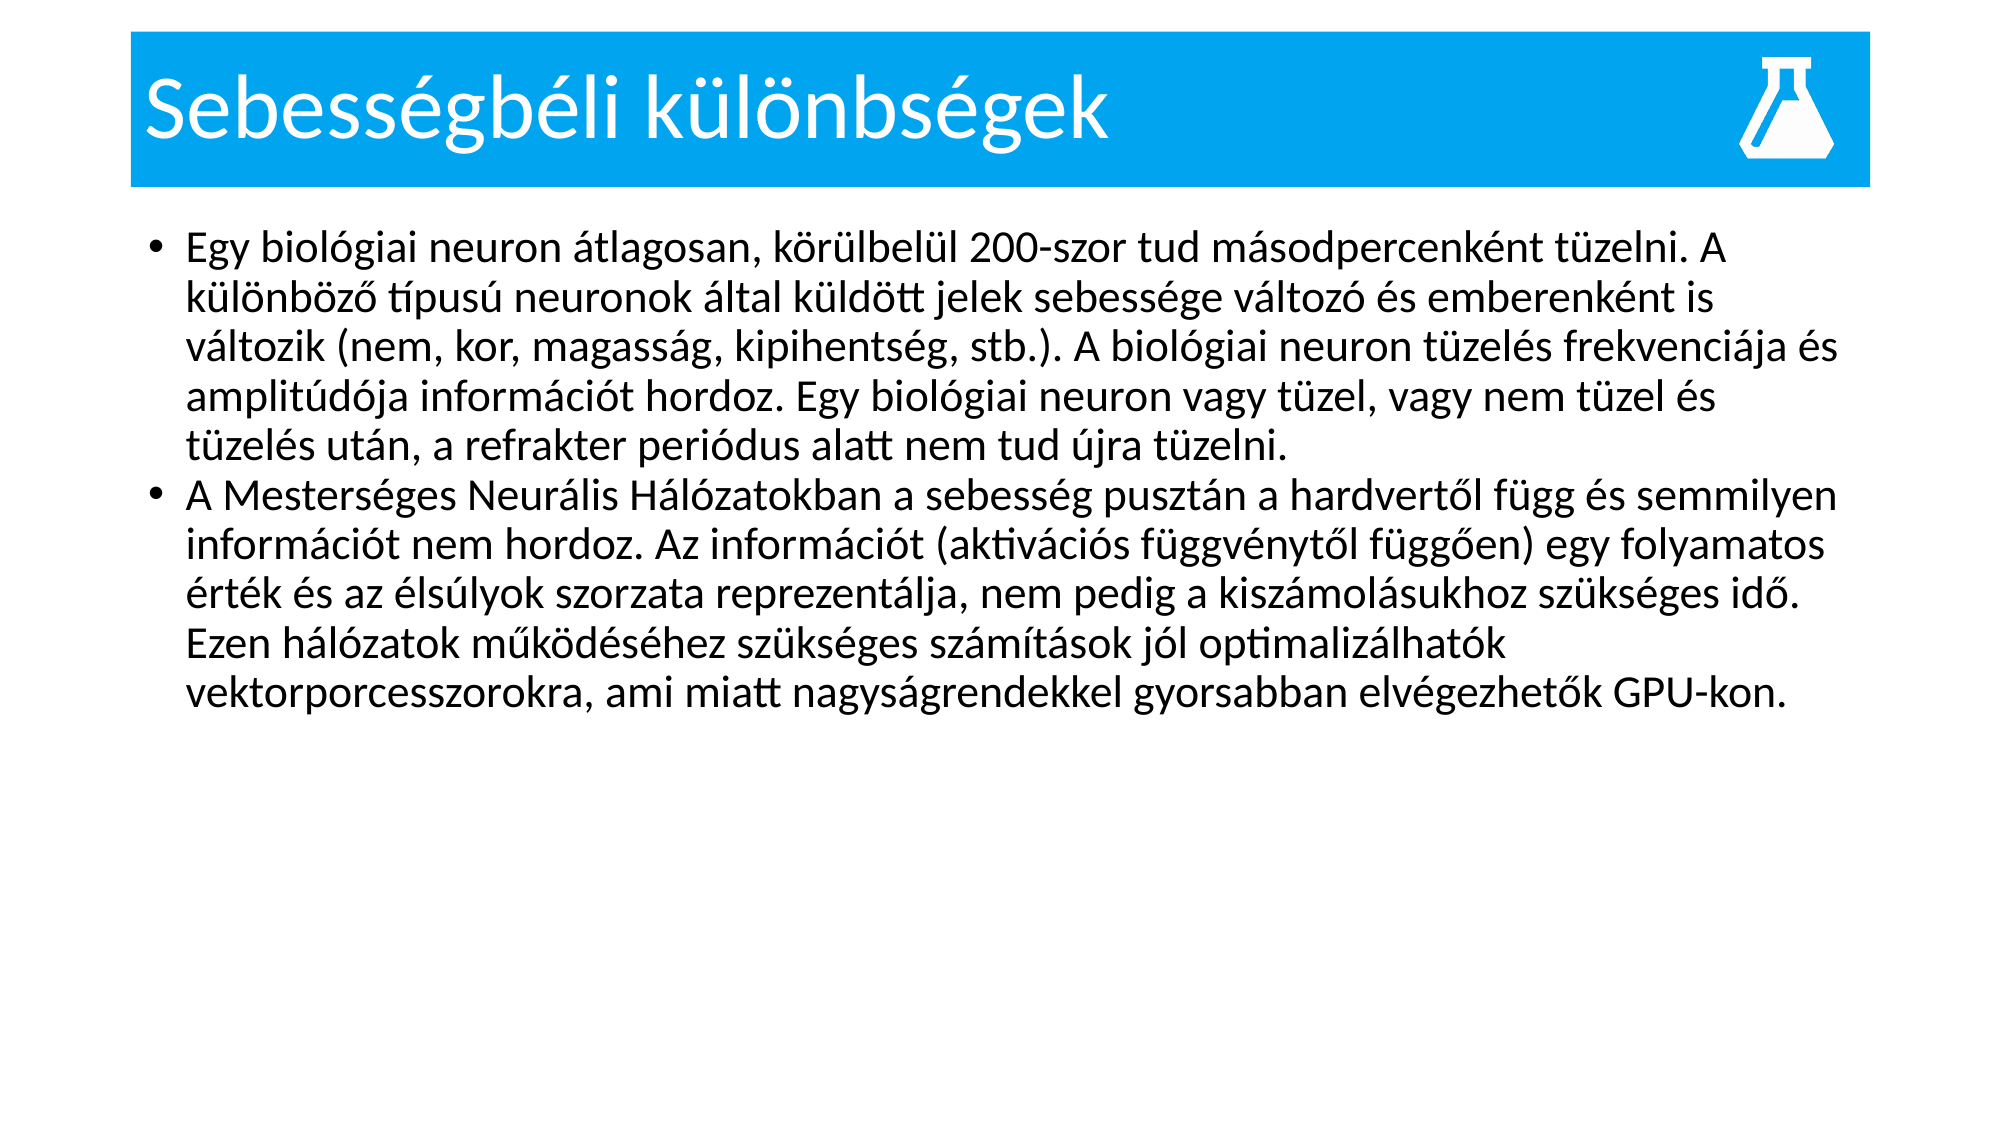

# Sebességbéli különbségek
Egy biológiai neuron átlagosan, körülbelül 200-szor tud másodpercenként tüzelni. A különböző típusú neuronok által küldött jelek sebessége változó és emberenként is változik (nem, kor, magasság, kipihentség, stb.). A biológiai neuron tüzelés frekvenciája és amplitúdója információt hordoz. Egy biológiai neuron vagy tüzel, vagy nem tüzel és tüzelés után, a refrakter periódus alatt nem tud újra tüzelni.
A Mesterséges Neurális Hálózatokban a sebesség pusztán a hardvertől függ és semmilyen információt nem hordoz. Az információt (aktivációs függvénytől függően) egy folyamatos érték és az élsúlyok szorzata reprezentálja, nem pedig a kiszámolásukhoz szükséges idő. Ezen hálózatok működéséhez szükséges számítások jól optimalizálhatók vektorporcesszorokra, ami miatt nagyságrendekkel gyorsabban elvégezhetők GPU-kon.